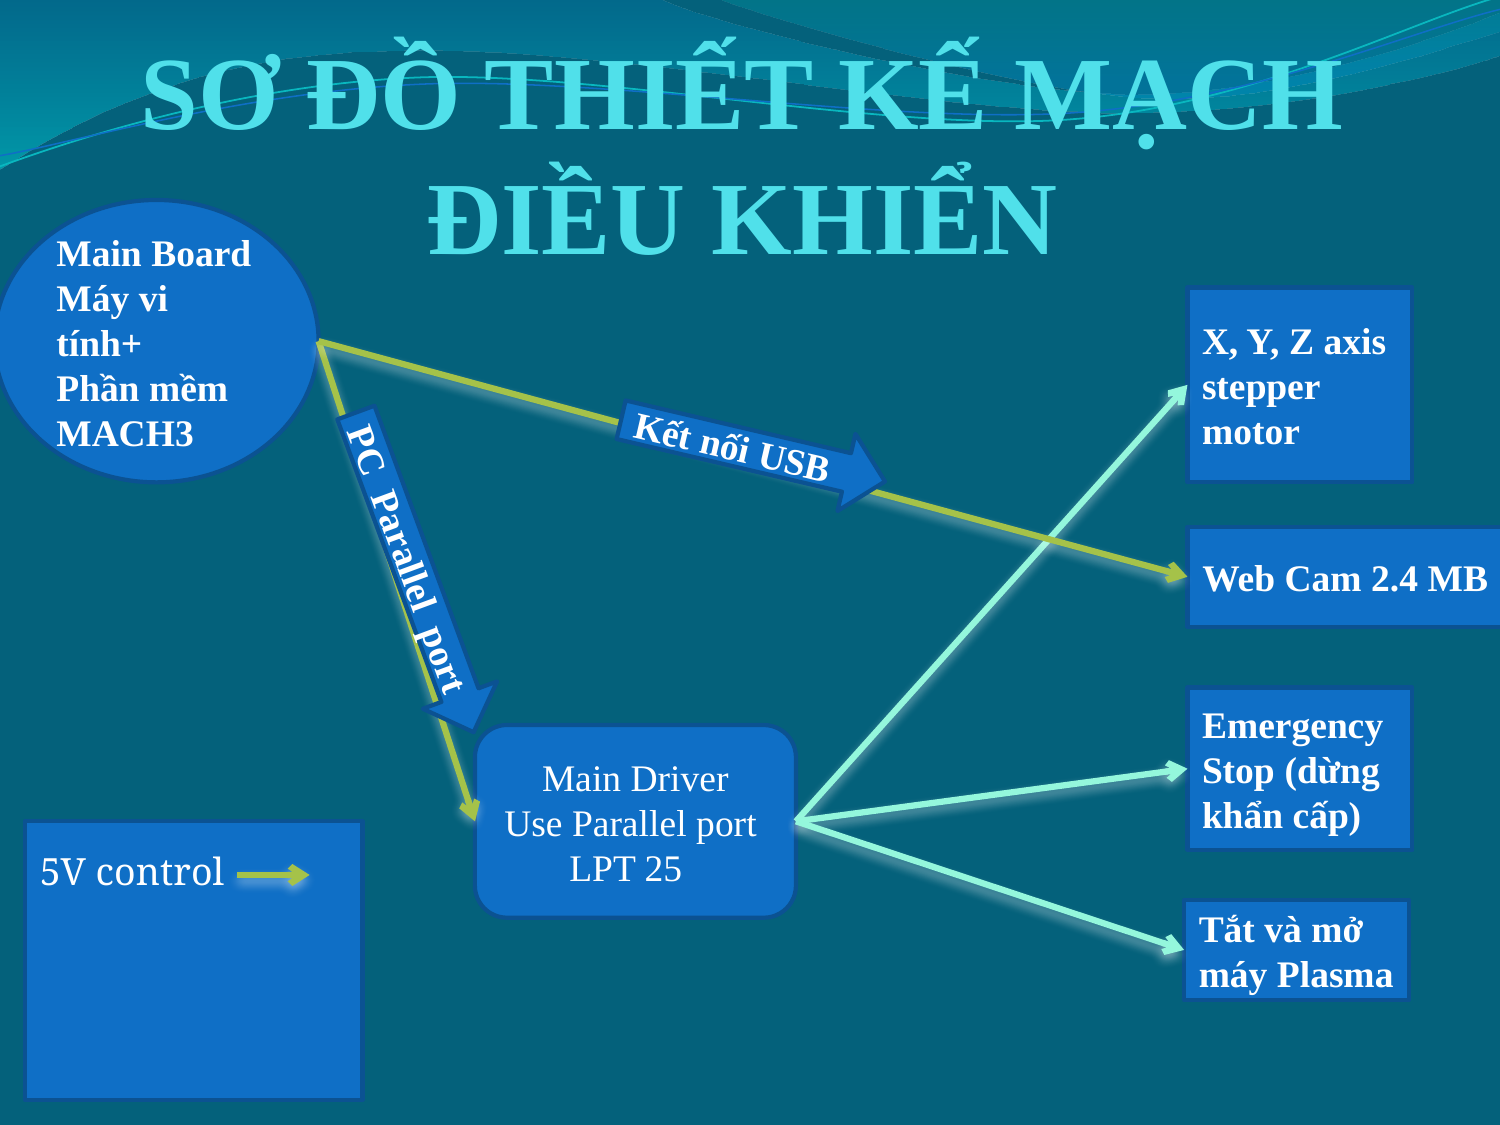

# SƠ ĐỒ THIẾT KẾ MẠCH ĐIỀU KHIỂN
Main Board Máy vi tính+
Phần mềm MACH3
X, Y, Z axis stepper motor
Kết nối USB
Web Cam 2.4 MB
PC  Parallel  port
Emergency Stop (dừng khẩn cấp)
Main Driver
Use Parallel port  LPT 25
5V control

Tắt và mở máy Plasma